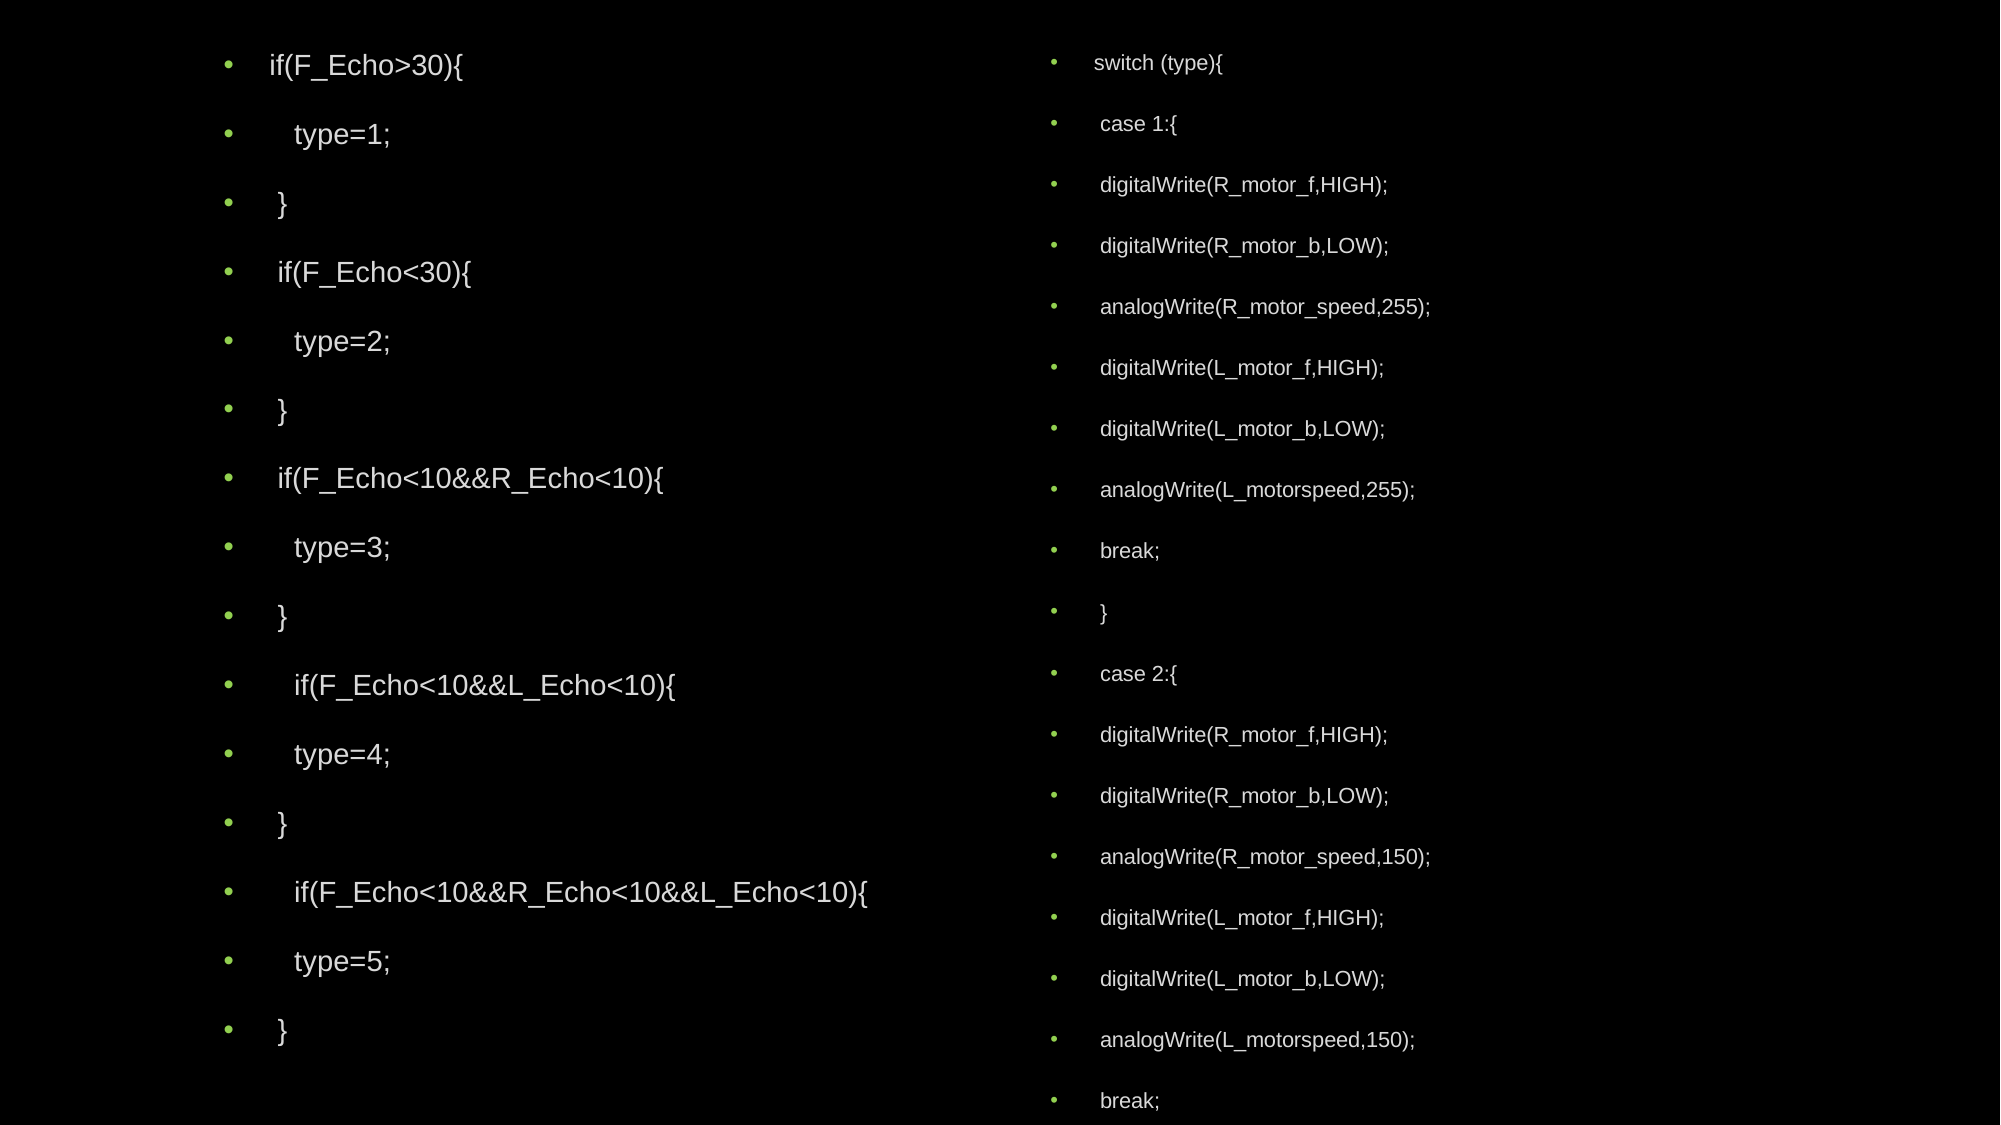

if(F_Echo>30){
    type=1;
  }
  if(F_Echo<30){
    type=2;
  }
  if(F_Echo<10&&R_Echo<10){
    type=3;
  }
    if(F_Echo<10&&L_Echo<10){
    type=4;
  }
    if(F_Echo<10&&R_Echo<10&&L_Echo<10){
    type=5;
  }
 switch (type){
  case 1:{
  digitalWrite(R_motor_f,HIGH);
  digitalWrite(R_motor_b,LOW);
  analogWrite(R_motor_speed,255);
  digitalWrite(L_motor_f,HIGH);
  digitalWrite(L_motor_b,LOW);
  analogWrite(L_motorspeed,255);
  break;
  }
  case 2:{
  digitalWrite(R_motor_f,HIGH);
  digitalWrite(R_motor_b,LOW);
  analogWrite(R_motor_speed,150);
  digitalWrite(L_motor_f,HIGH);
  digitalWrite(L_motor_b,LOW);
  analogWrite(L_motorspeed,150);
  break;
  }